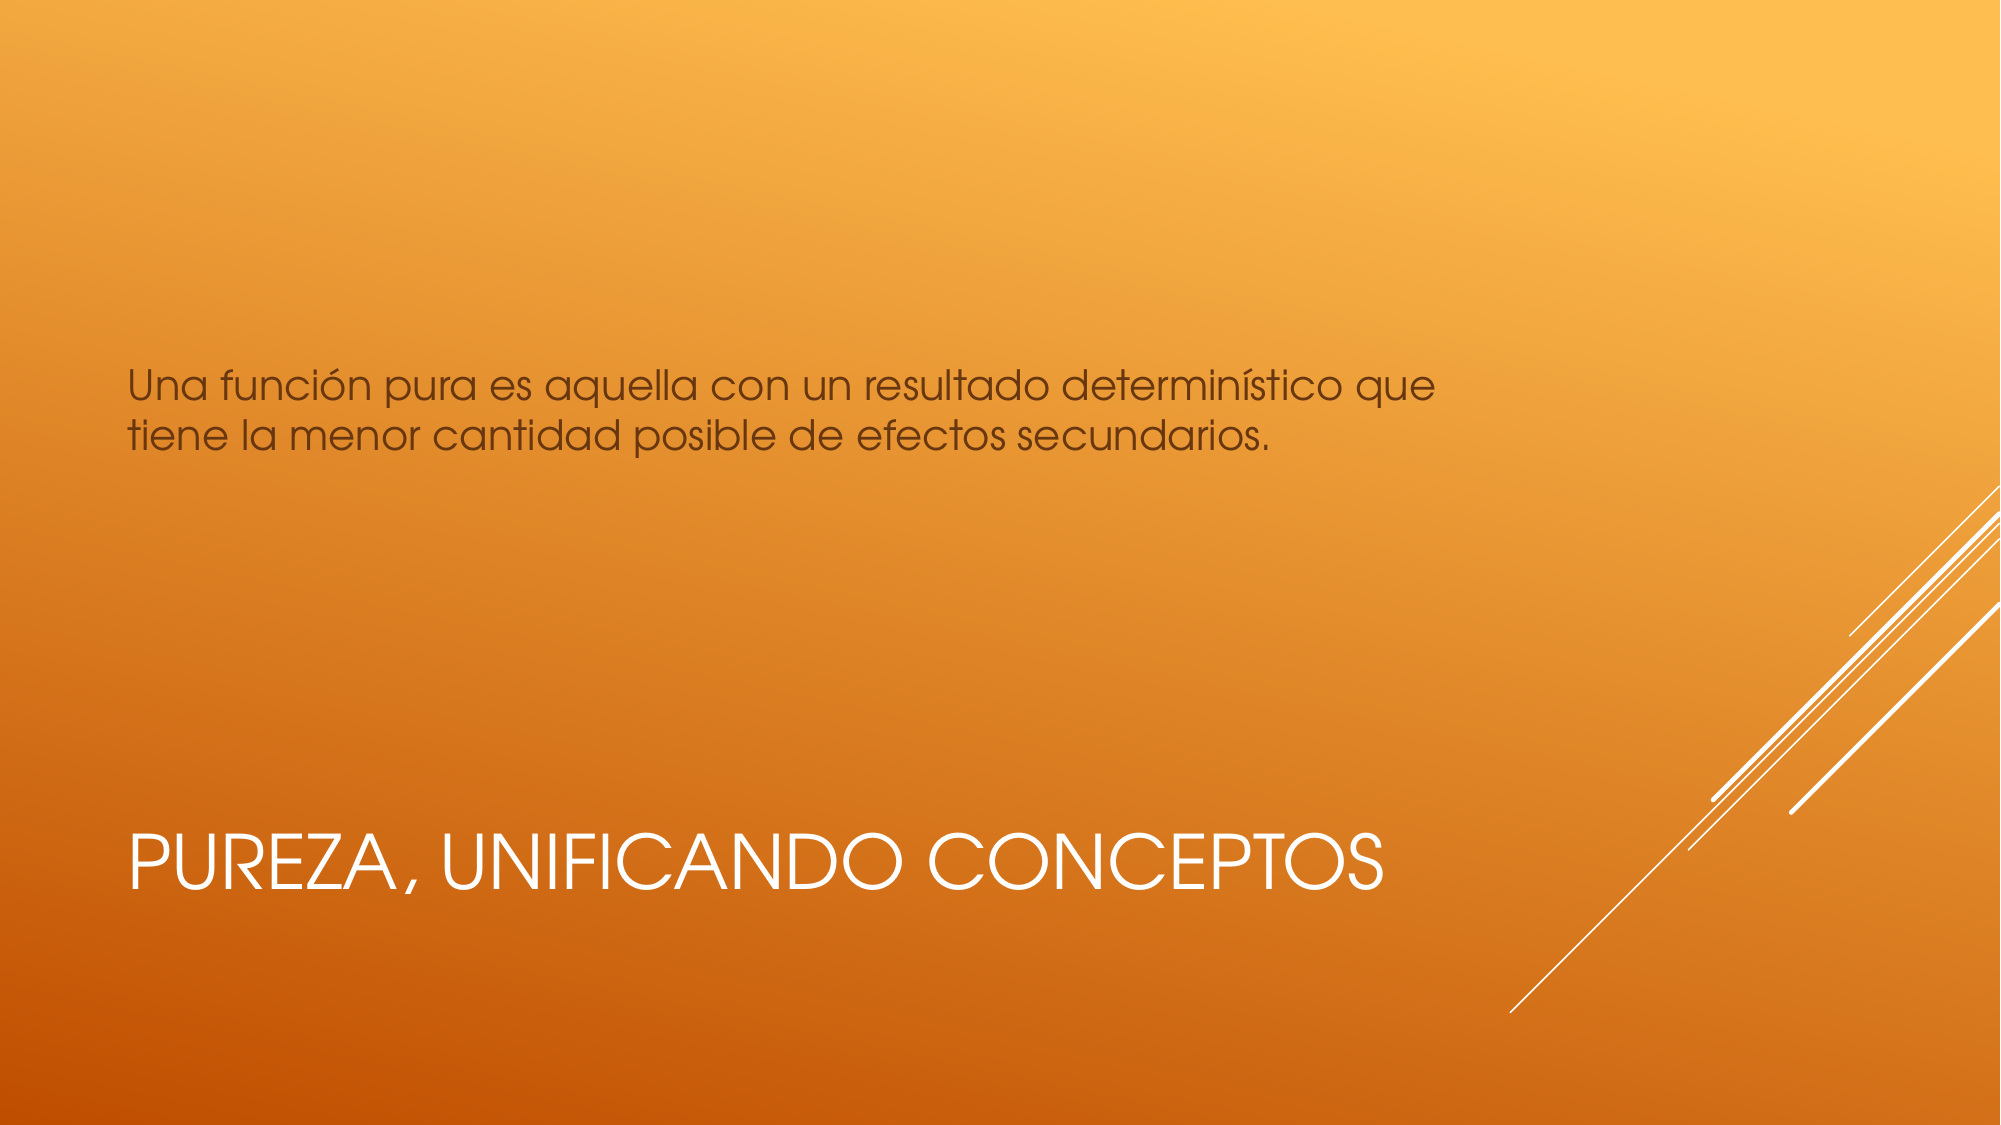

Una función pura es aquella con un resultado determinístico que tiene la menor cantidad posible de efectos secundarios.
# Pureza, unificando conceptos